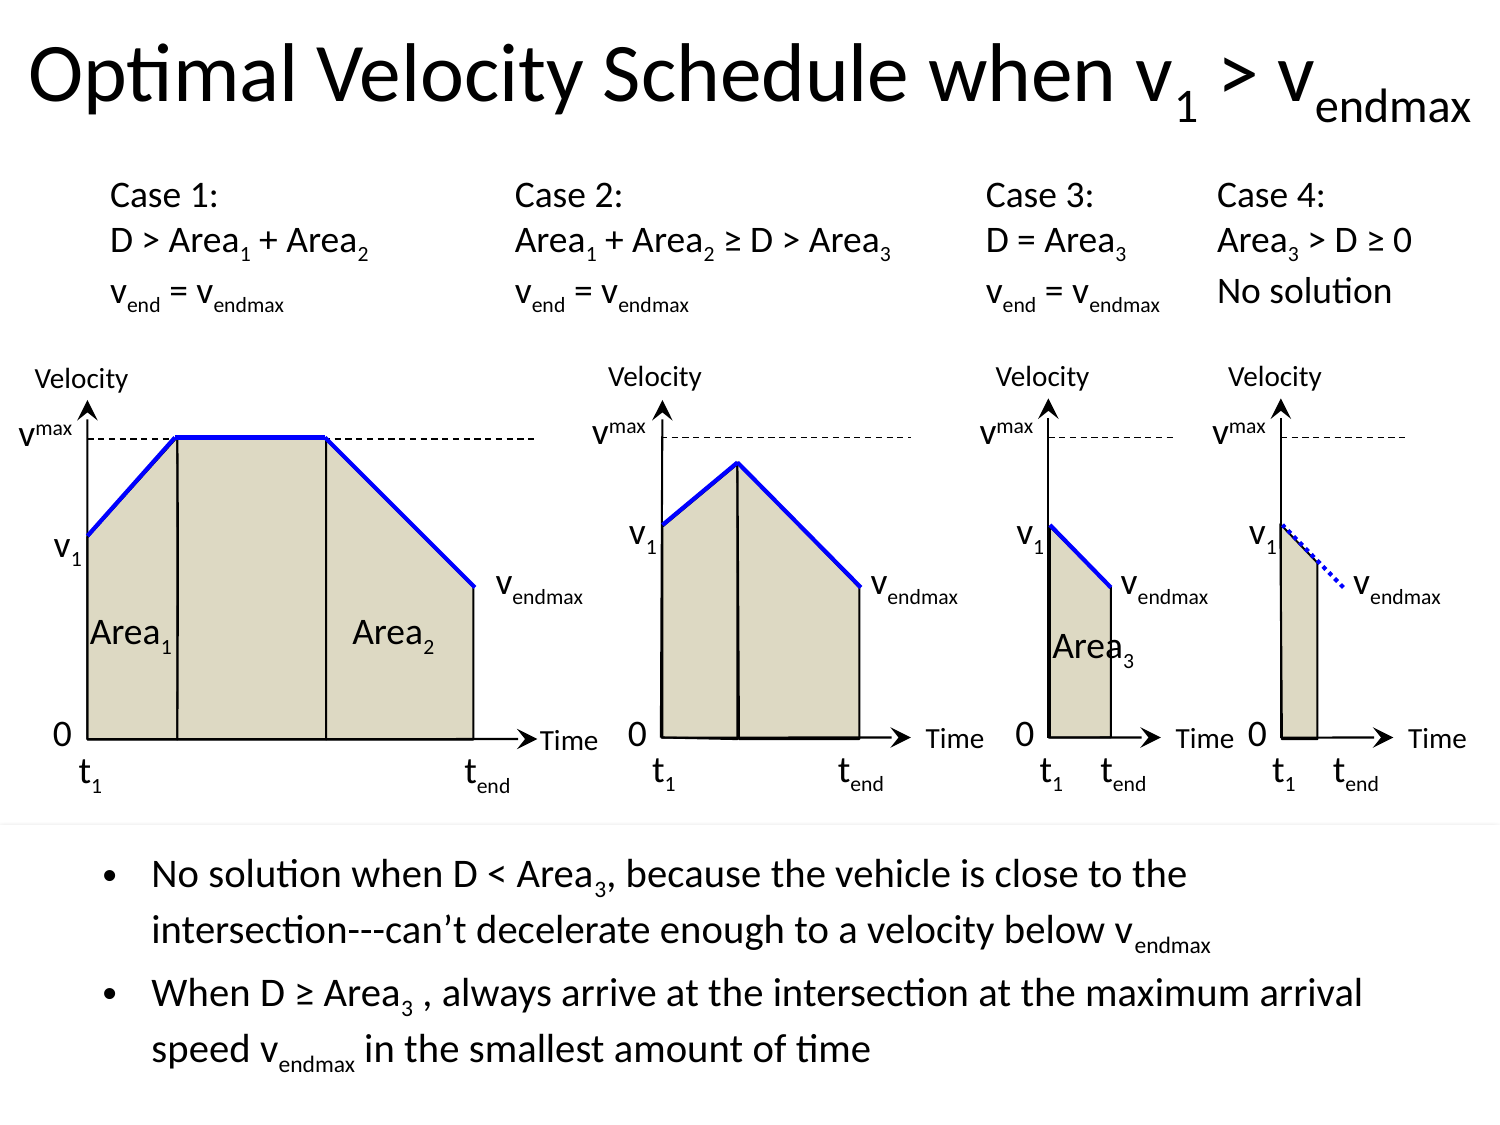

Optimal Velocity Schedule when v1 > vendmax
Case 1:
D > Area1 + Area2
vend = vendmax

Case 2:
Area1 + Area2 ≥ D > Area3
vend = vendmax

Case 3:
D = Area3
vend = vendmax

Case 4:
Area3 > D ≥ 0
No solution

Velocity
Velocity
Velocity
Velocity
vmax
vmax
vmax
vmax

v1
v1
v1
v1

vendmax
vendmax
vendmax
vendmax
Area1
Area2
Area3
0
0
0
0
Time
Time
Time
Time
t1
tend
t1
tend
t1
tend
t1
tend

No solution when D < Area3, because the vehicle is close to the intersection---can’t decelerate enough to a velocity below vendmax
When D ≥ Area3 , always arrive at the intersection at the maximum arrival speed vendmax in the smallest amount of time